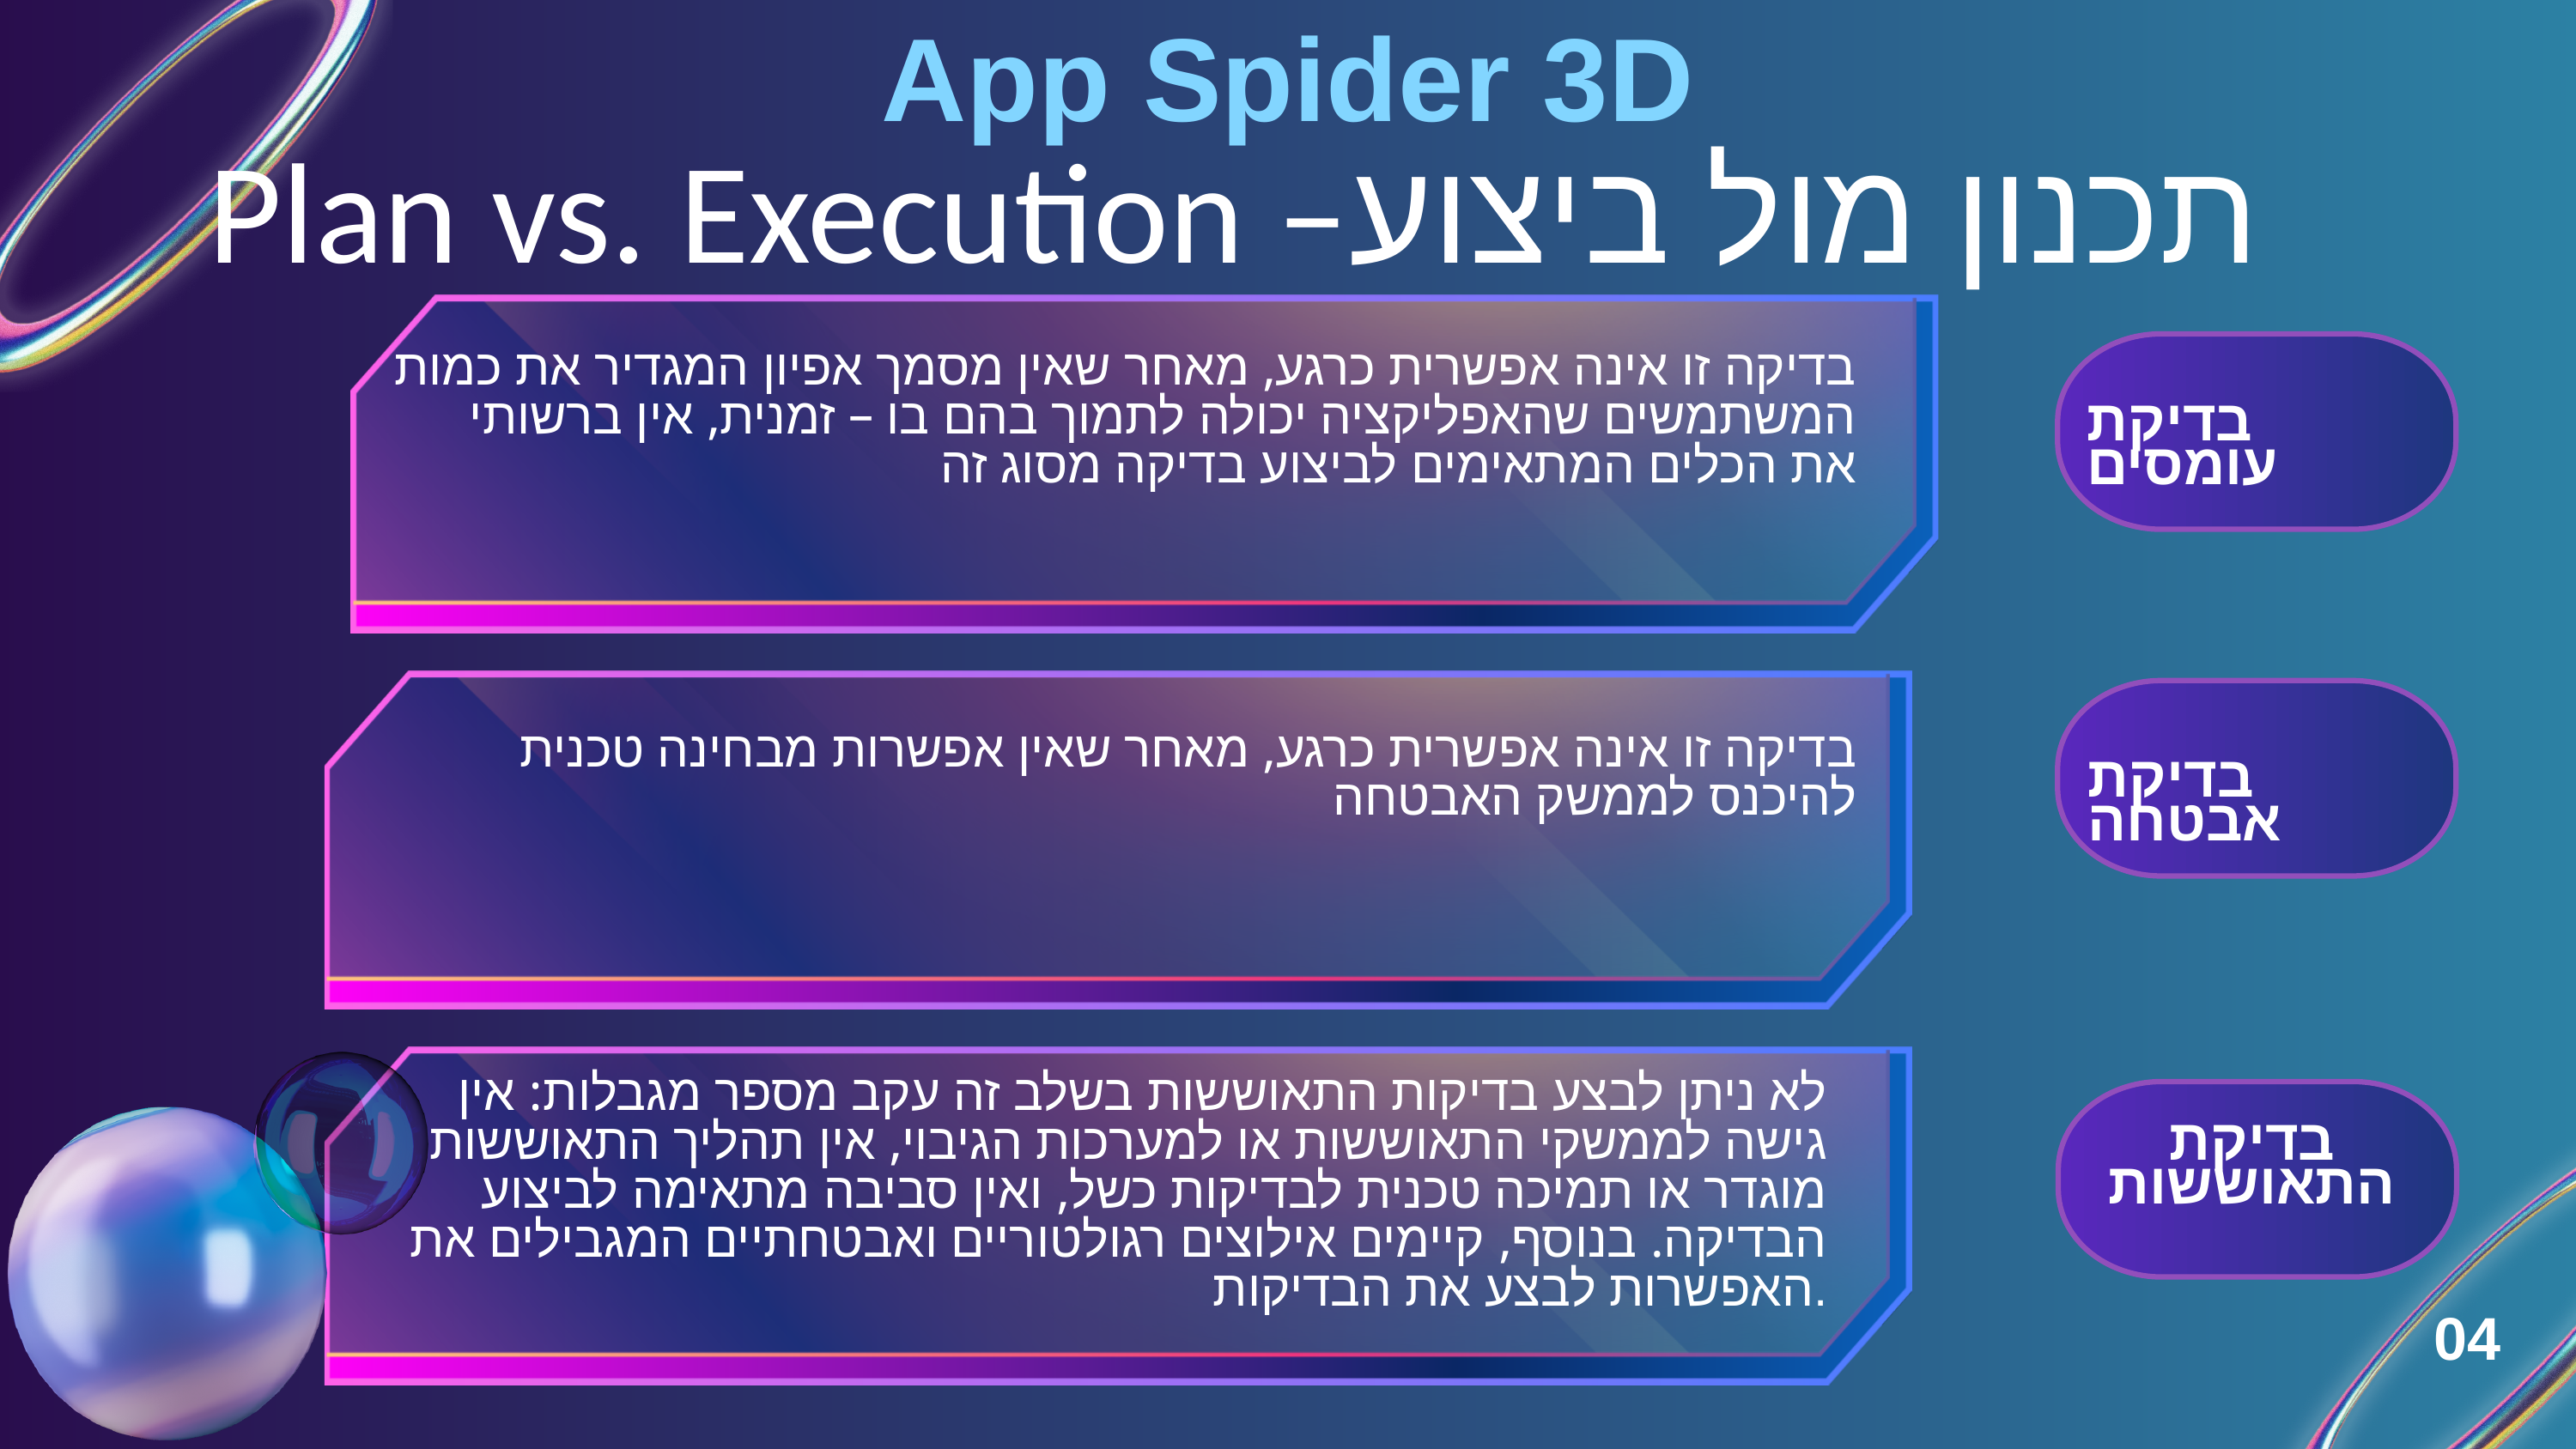

App Spider 3D
Plan vs. Execution –תכנון מול ביצוע

בדיקה זו אינה אפשרית כרגע, מאחר שאין מסמך אפיון המגדיר את כמות המשתמשים שהאפליקציה יכולה לתמוך בהם בו – זמנית, אין ברשותי את הכלים המתאימים לביצוע בדיקה מסוג זה
בדיקת עומסים

בדיקה זו אינה אפשרית כרגע, מאחר שאין אפשרות מבחינה טכנית להיכנס לממשק האבטחה
בדיקת אבטחה

לא ניתן לבצע בדיקות התאוששות בשלב זה עקב מספר מגבלות: אין גישה לממשקי התאוששות או למערכות הגיבוי, אין תהליך התאוששות מוגדר או תמיכה טכנית לבדיקות כשל, ואין סביבה מתאימה לביצוע הבדיקה. בנוסף, קיימים אילוצים רגולטוריים ואבטחתיים המגבילים את האפשרות לבצע את הבדיקות.

בדיקת התאוששות
04